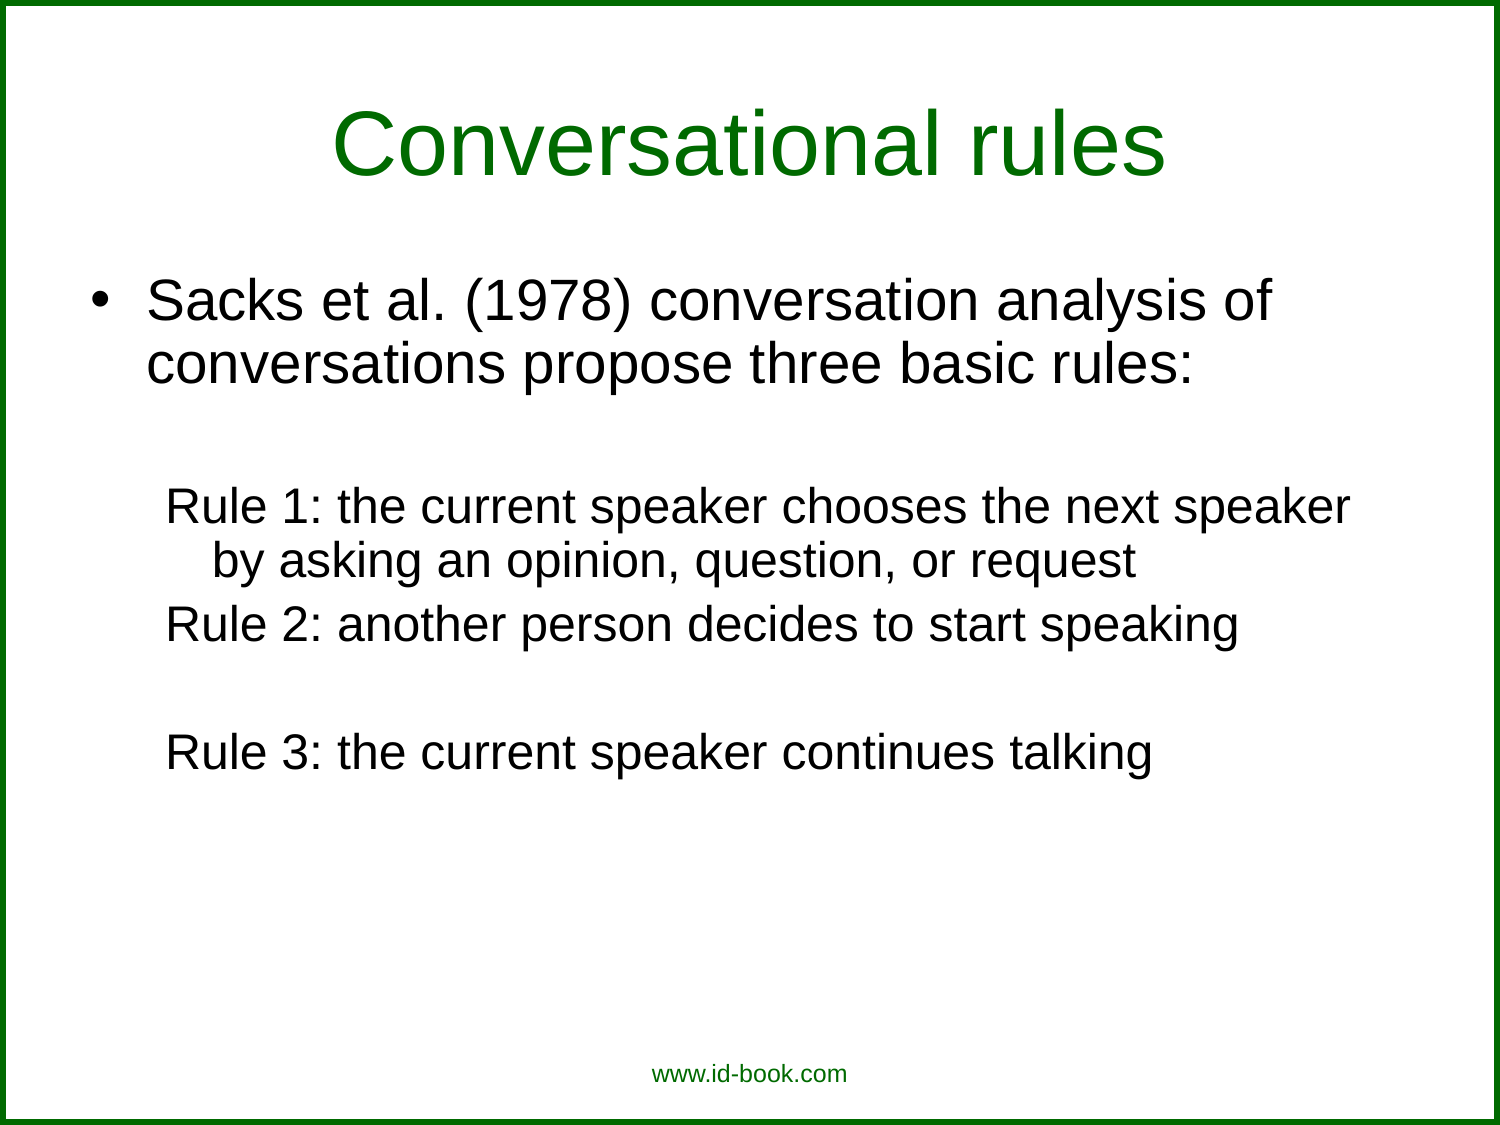

Sacks et al. (1978) conversation analysis of conversations propose three basic rules:

Rule 1: the current speaker chooses the next speaker by asking an opinion, question, or request
Rule 2: another person decides to start speaking

Rule 3: the current speaker continues talking

Conversational rules
www.id-book.com